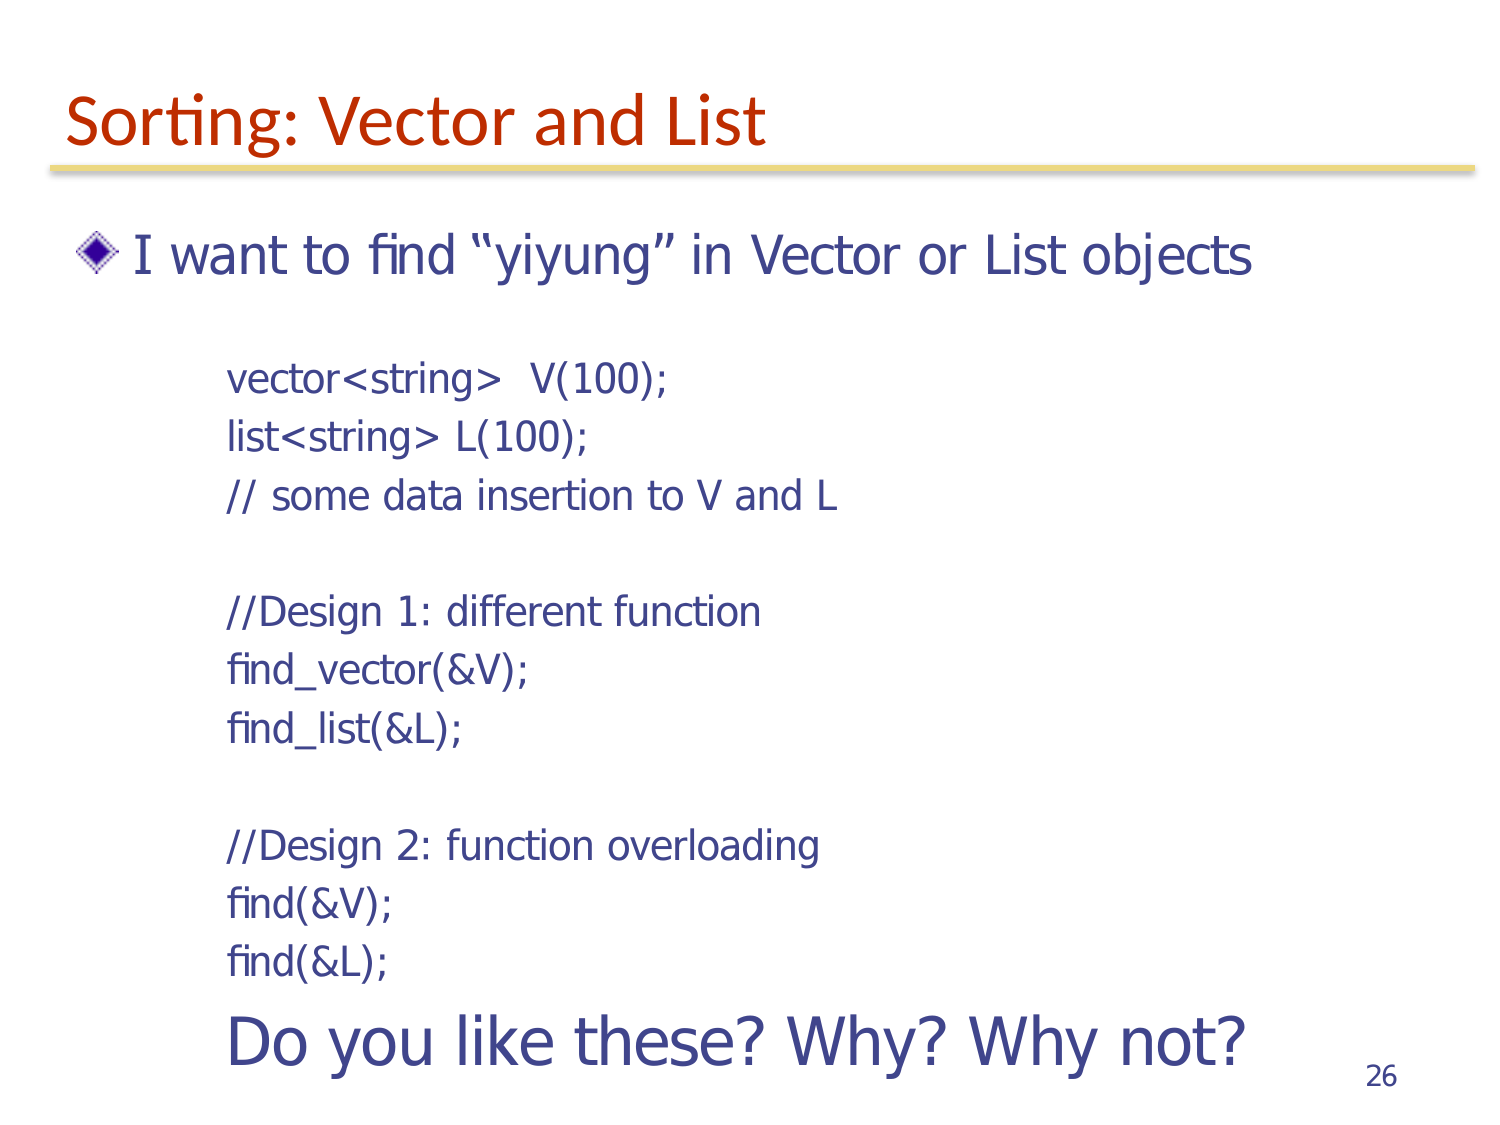

# Sorting: Vector and List
I want to find “yiyung” in Vector or List objects

vector<string>  V(100);
list<string> L(100);
// some data insertion to V and L

//Design 1: different function
find_vector(&V);
find_list(&L);

//Design 2: function overloading
find(&V);
find(&L);
Do you like these? Why? Why not?

26